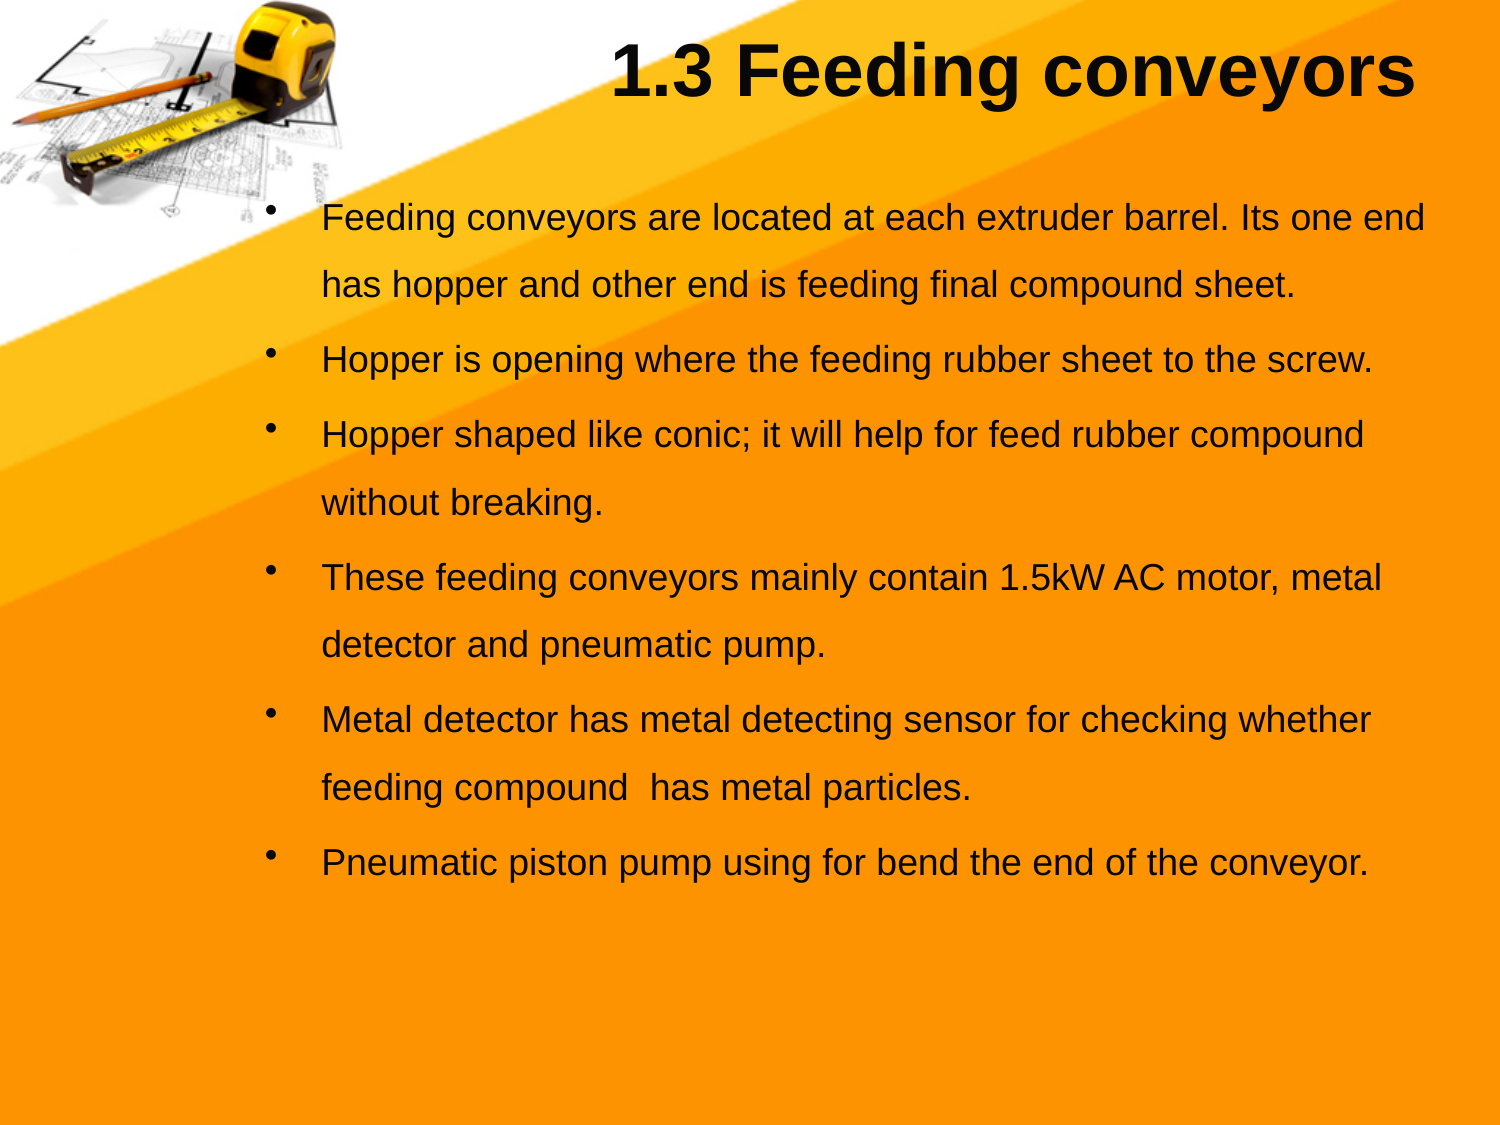

# 1.3 Feeding conveyors
Feeding conveyors are located at each extruder barrel. Its one end has hopper and other end is feeding final compound sheet.
Hopper is opening where the feeding rubber sheet to the screw.
Hopper shaped like conic; it will help for feed rubber compound without breaking.
These feeding conveyors mainly contain 1.5kW AC motor, metal detector and pneumatic pump.
Metal detector has metal detecting sensor for checking whether  feeding compound  has metal particles.
Pneumatic piston pump using for bend the end of the conveyor.